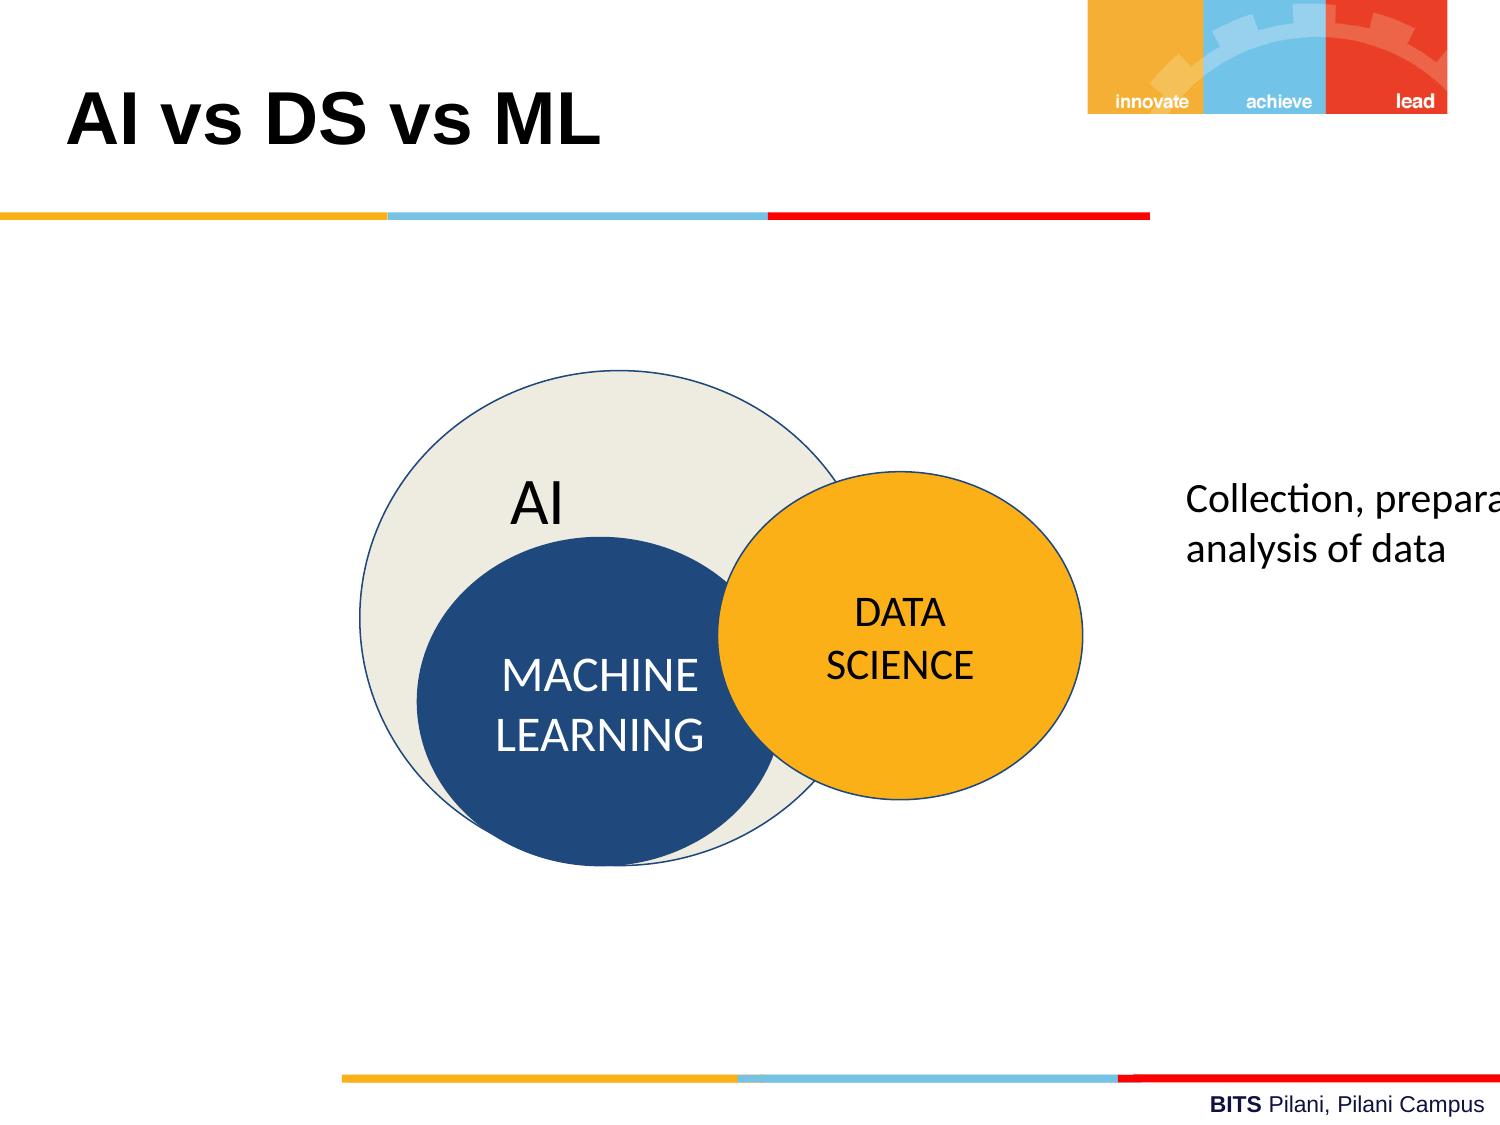

AI vs DS vs ML

AI
Collection, preparation and analysis of data
DATA SCIENCE
MACHINE LEARNING